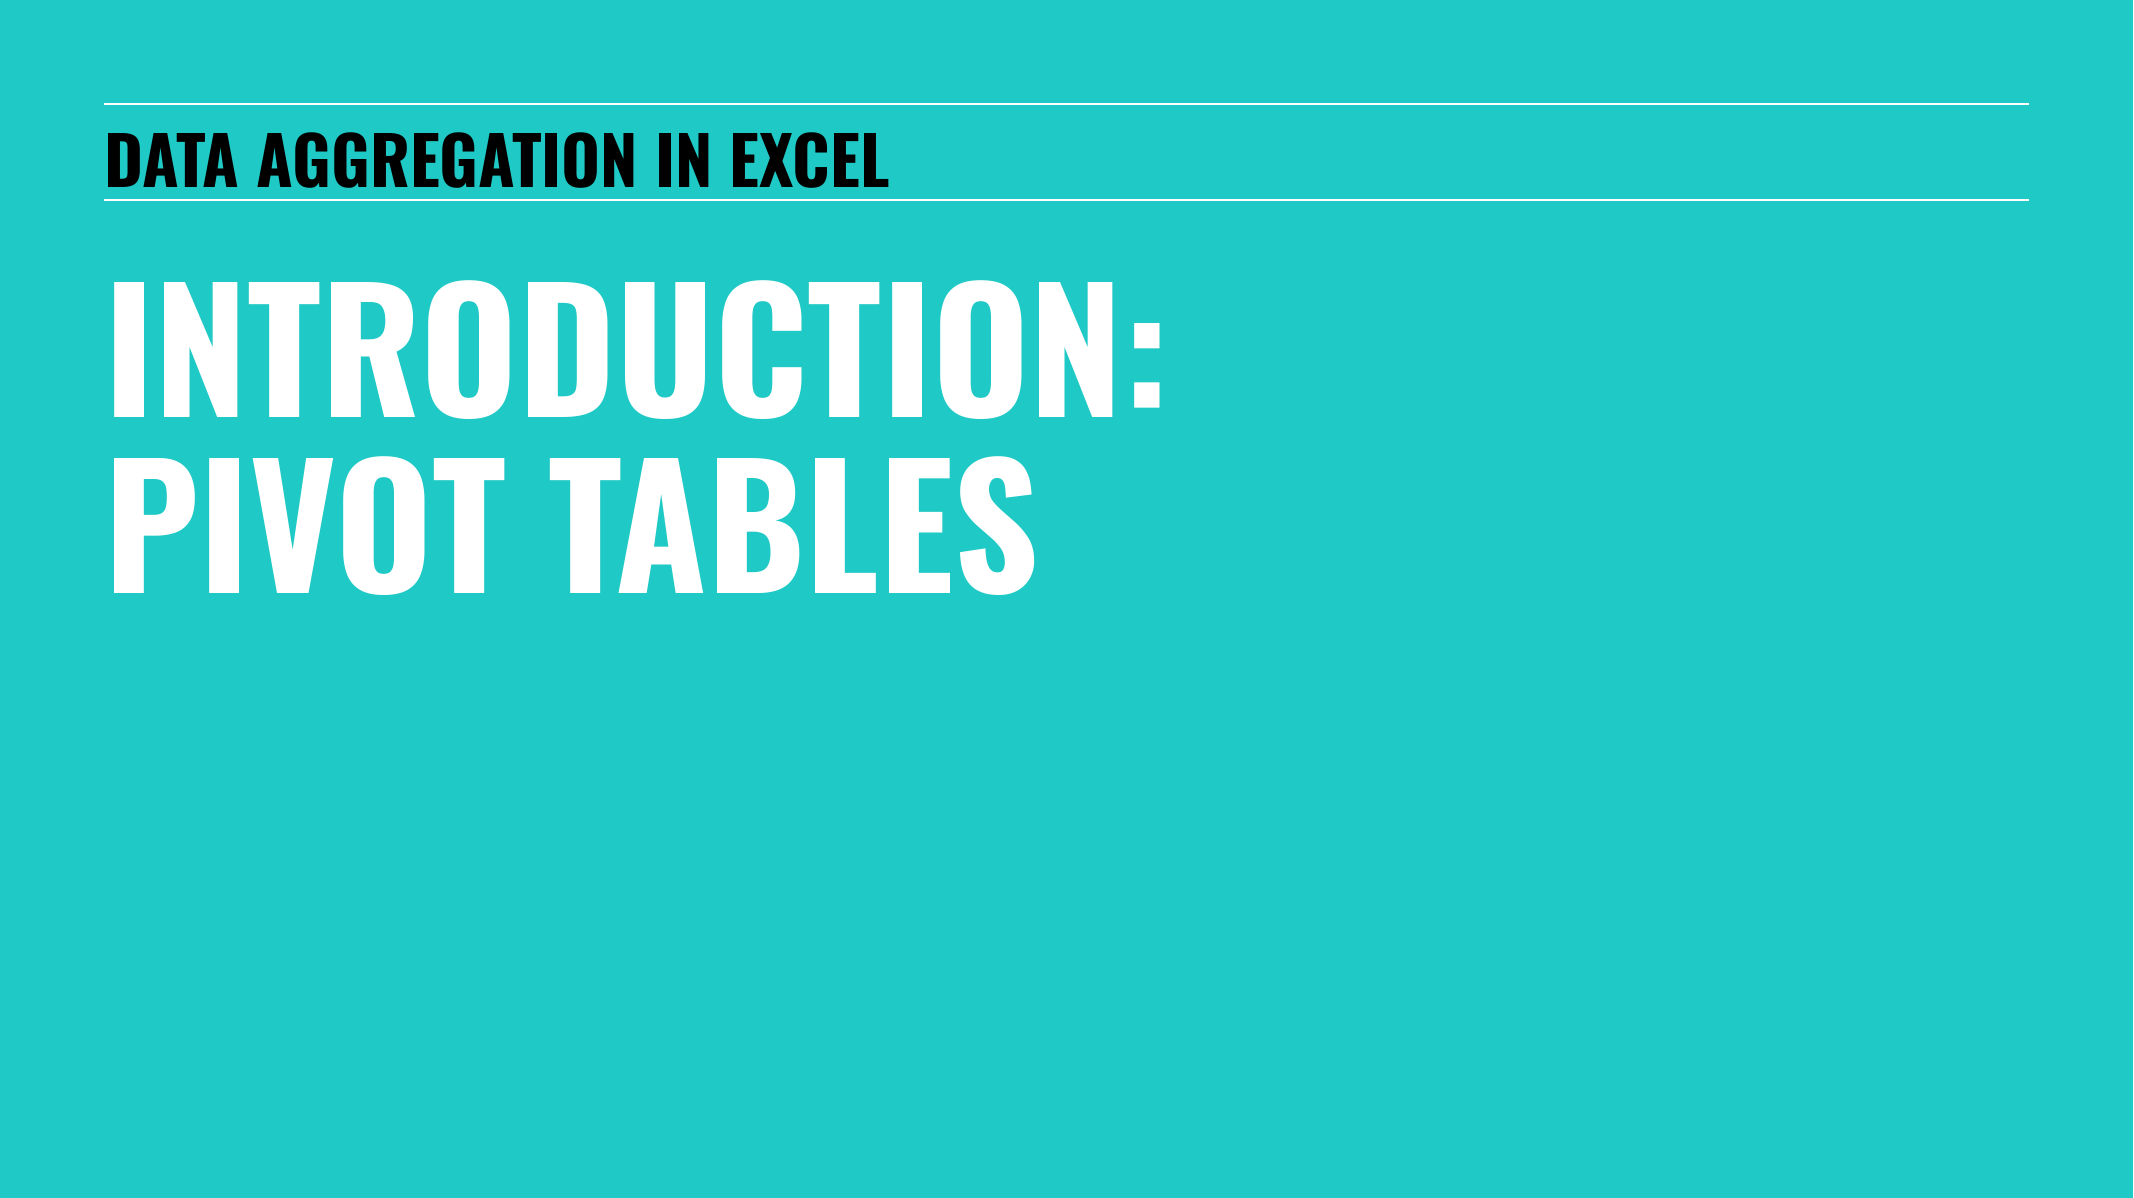

DATA AGGREGATION IN EXCEL

INTRODUCTION:
PIVOT TABLES